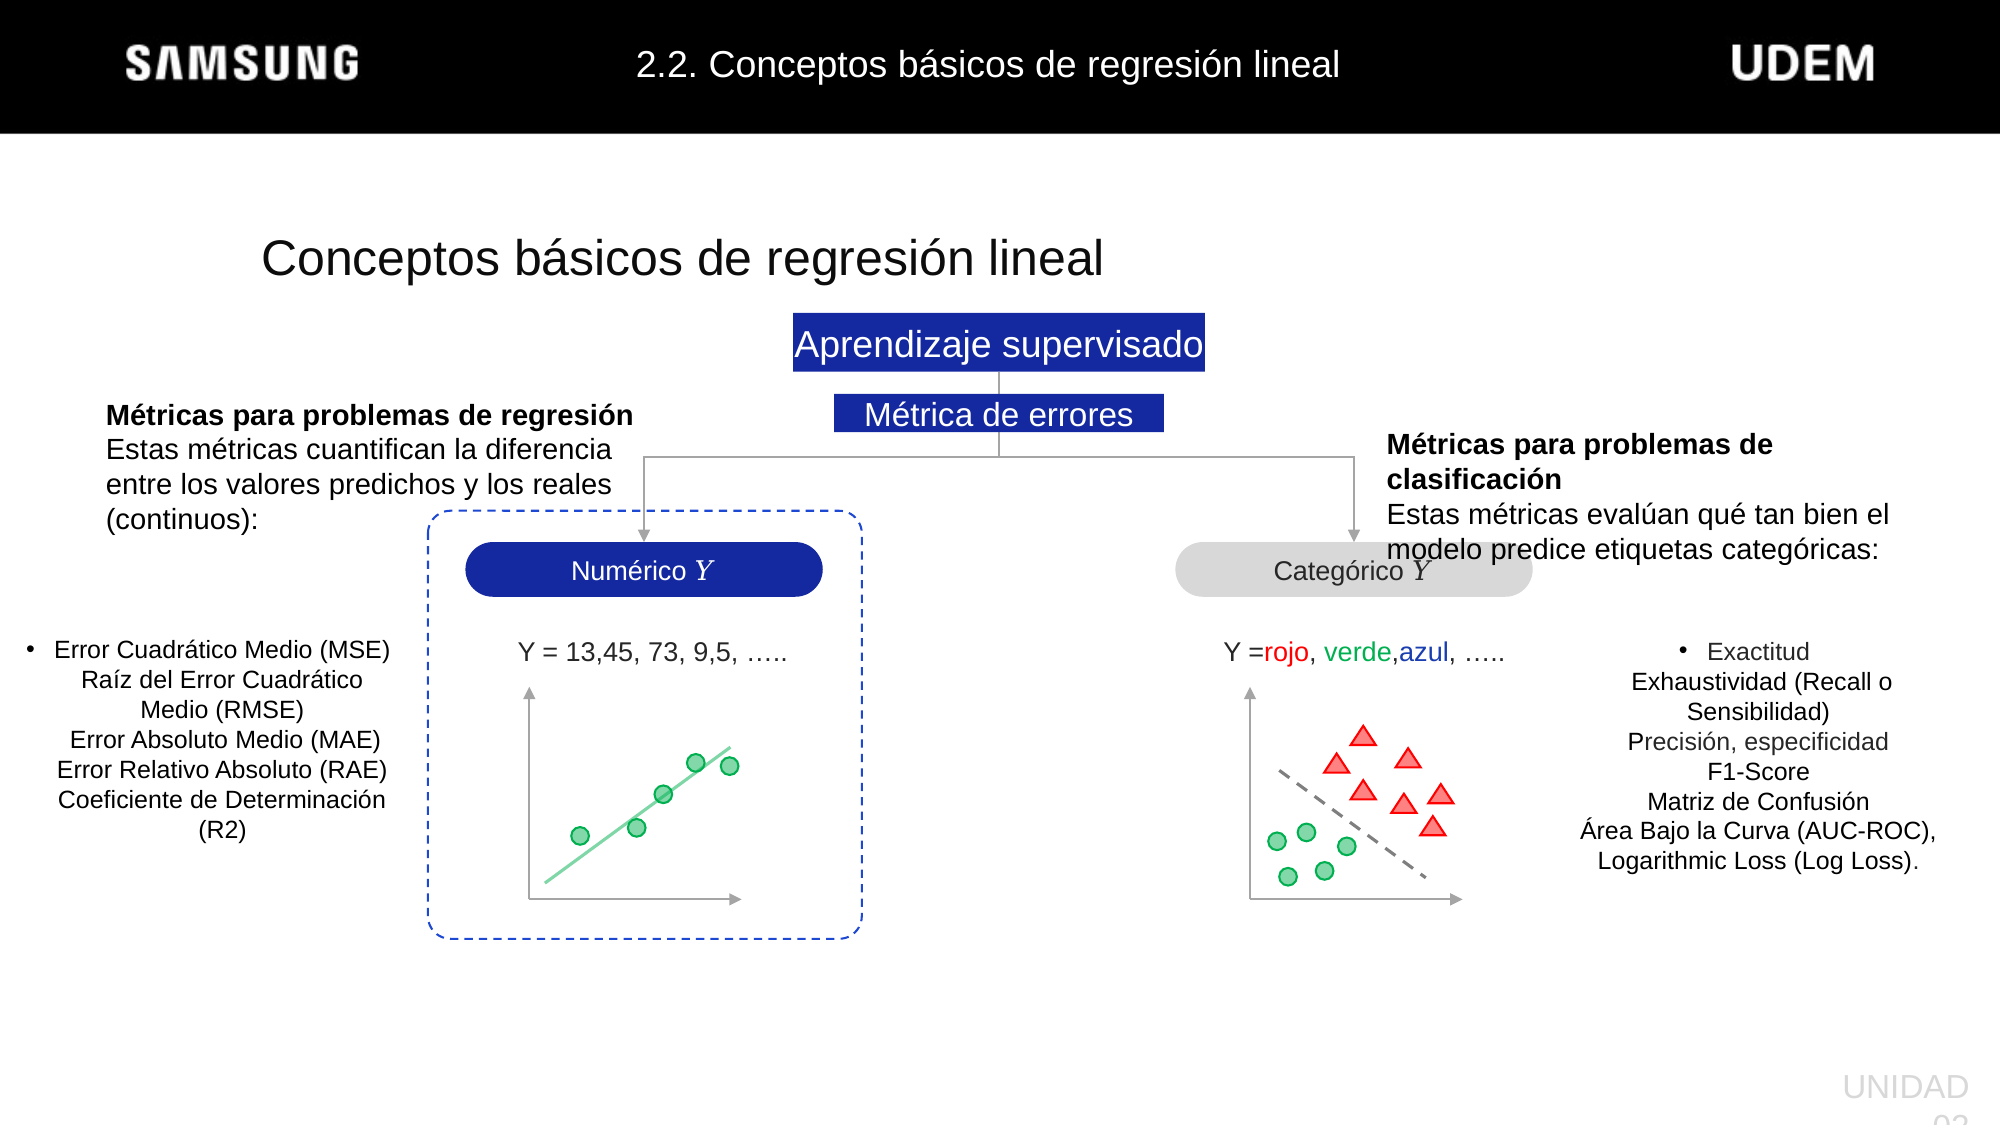

2.2. Conceptos básicos de regresión lineal

Conceptos básicos de regresión lineal
Aprendizaje supervisado

Categórico 𝑌
Numérico 𝑌
Y = 13,45, 73, 9,5, …..

Métricas para problemas de regresión
Estas métricas cuantifican la diferencia entre los valores predichos y los reales (continuos):
Métrica de errores
Métricas para problemas de clasificación
Estas métricas evalúan qué tan bien el modelo predice etiquetas categóricas:
Error Cuadrático Medio (MSE)
Raíz del Error Cuadrático Medio (RMSE)
 Error Absoluto Medio (MAE)
Error Relativo Absoluto (RAE)
Coeficiente de Determinación (R2)
Exactitud
 Exhaustividad (Recall o Sensibilidad)
Precisión, especificidad
F1-Score
Matriz de Confusión
Área Bajo la Curva (AUC-ROC), Logarithmic Loss (Log Loss).
Y =rojo, verde,azul, …..
UNIDAD 02